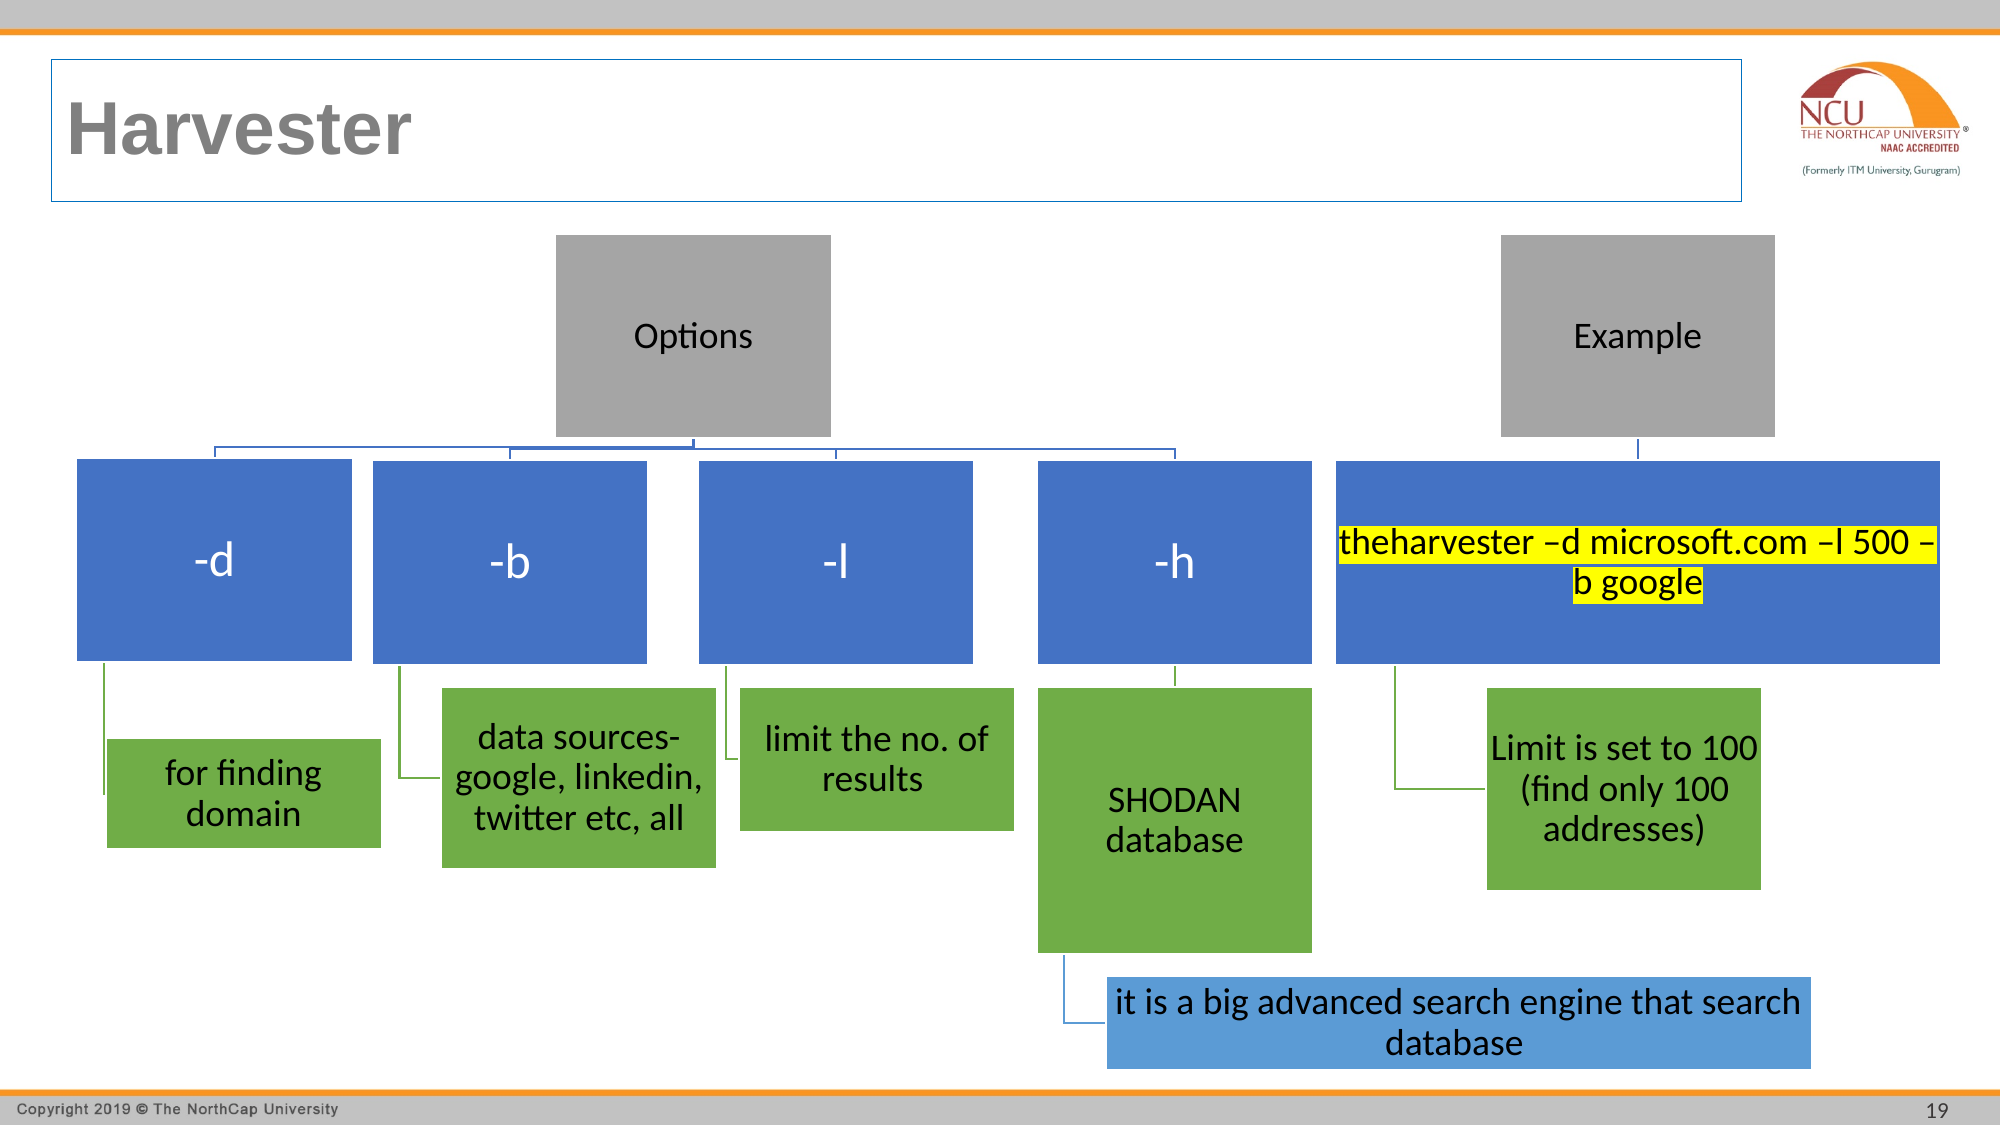

# Harvester
Options
-d
for finding domain
-b
data sources- google, linkedin, twitter etc, all
-l
limit the no. of results
-h
SHODAN database
it is a big advanced search engine that search database
Example
theharvester –d microsoft.com –l 500 –b google
Limit is set to 100 (find only 100 addresses)
19